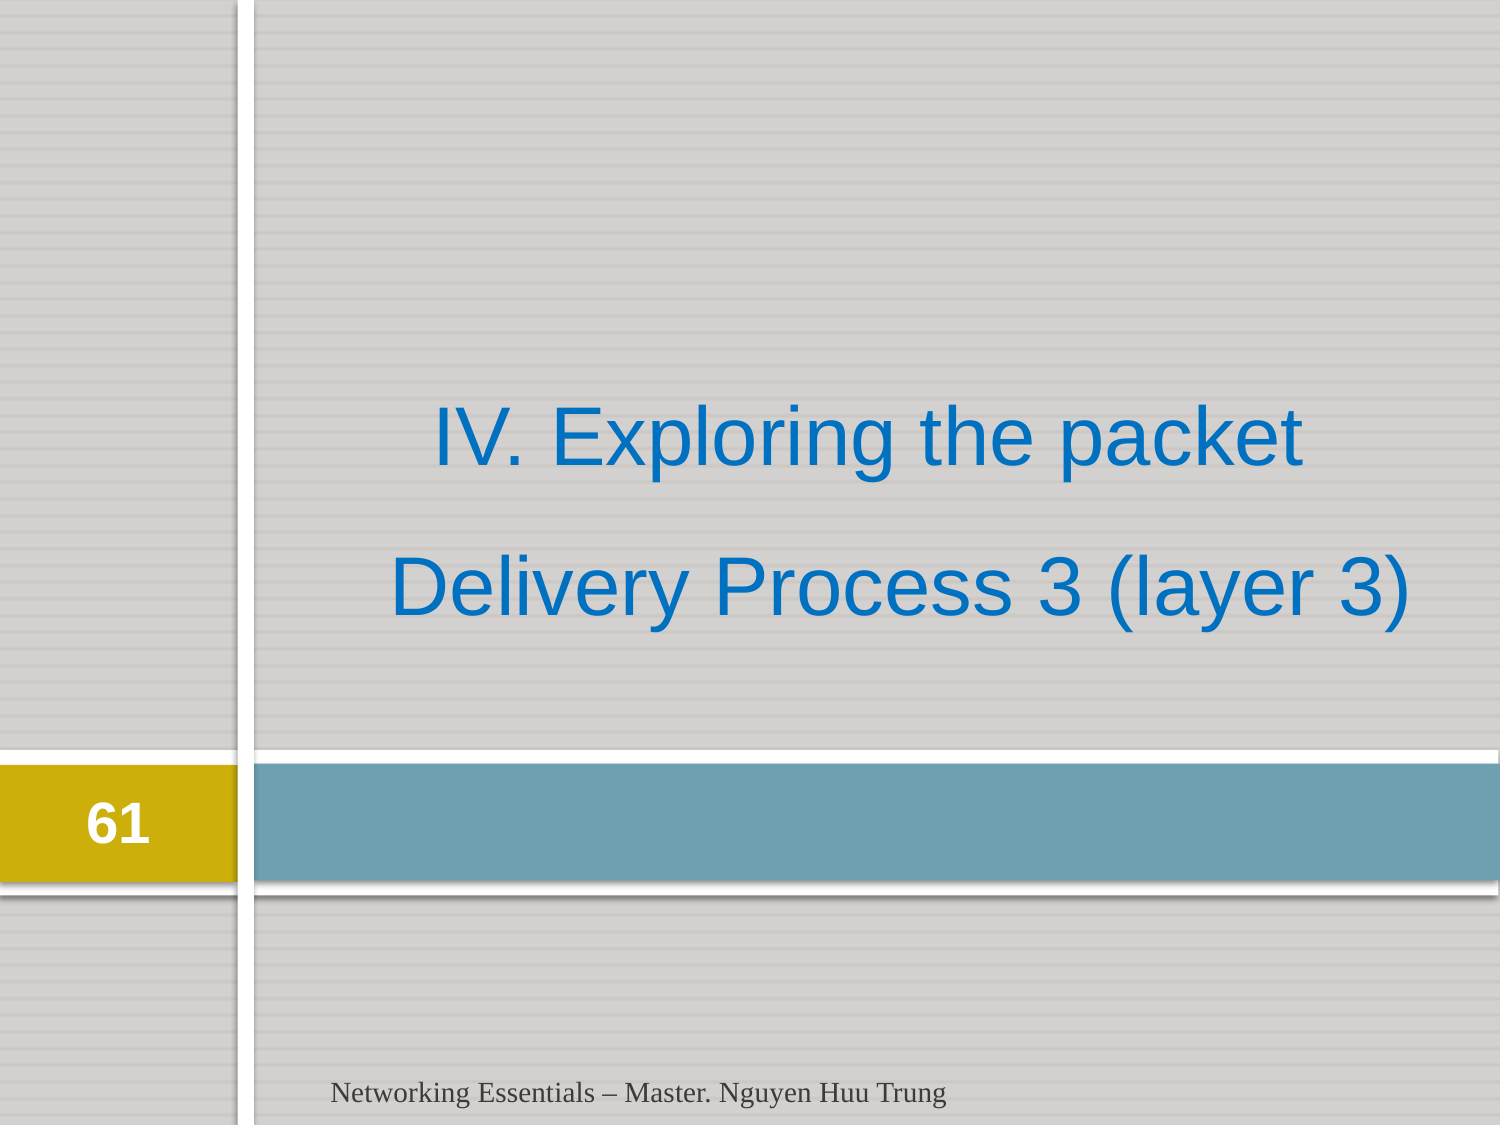

IV. Exploring the packet Delivery Process 3 (layer 3)
#
61

Networking Essentials – Master. Nguyen Huu Trung